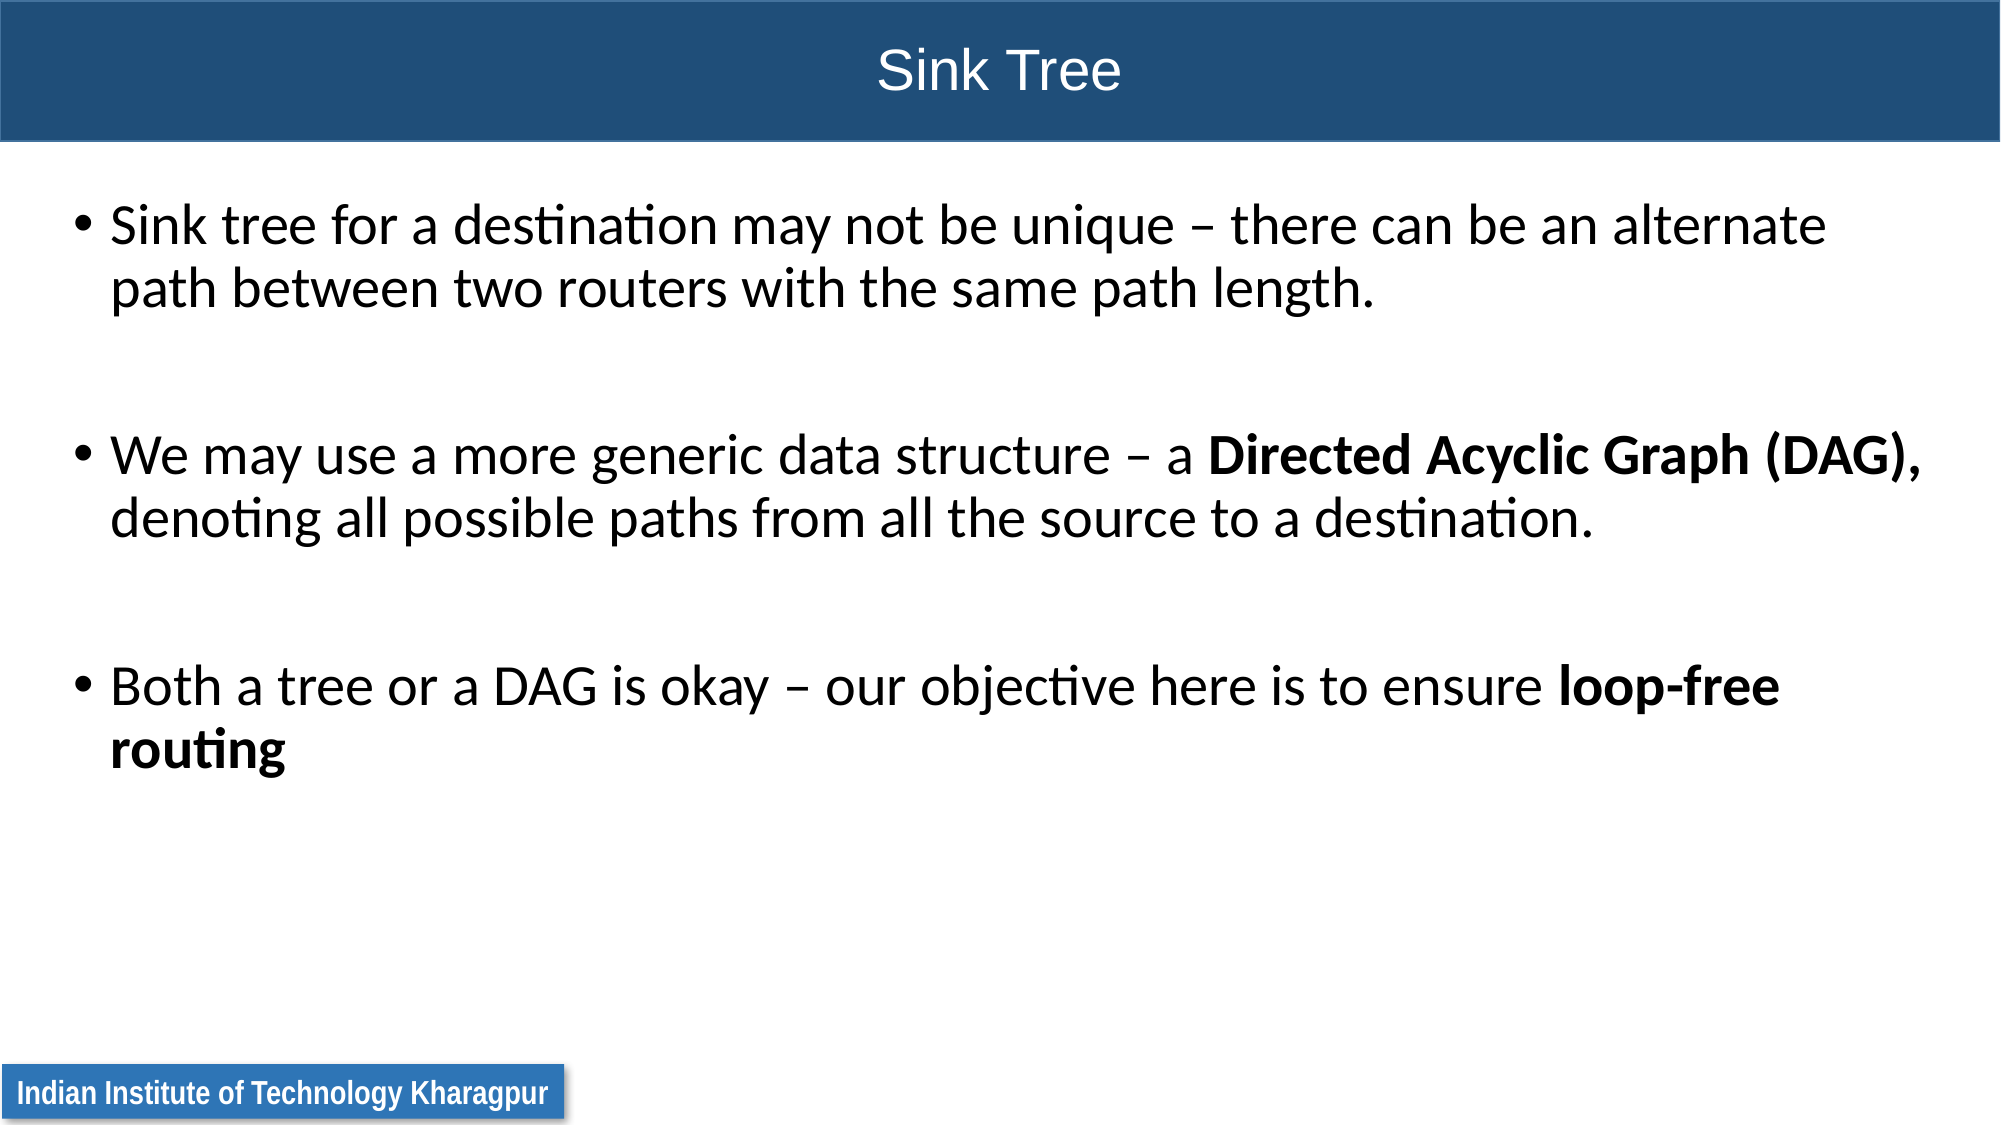

# Sink Tree
Sink tree for a destination may not be unique – there can be an alternate path between two routers with the same path length.

We may use a more generic data structure – a Directed Acyclic Graph (DAG), denoting all possible paths from all the source to a destination.

Both a tree or a DAG is okay – our objective here is to ensure loop-free routing